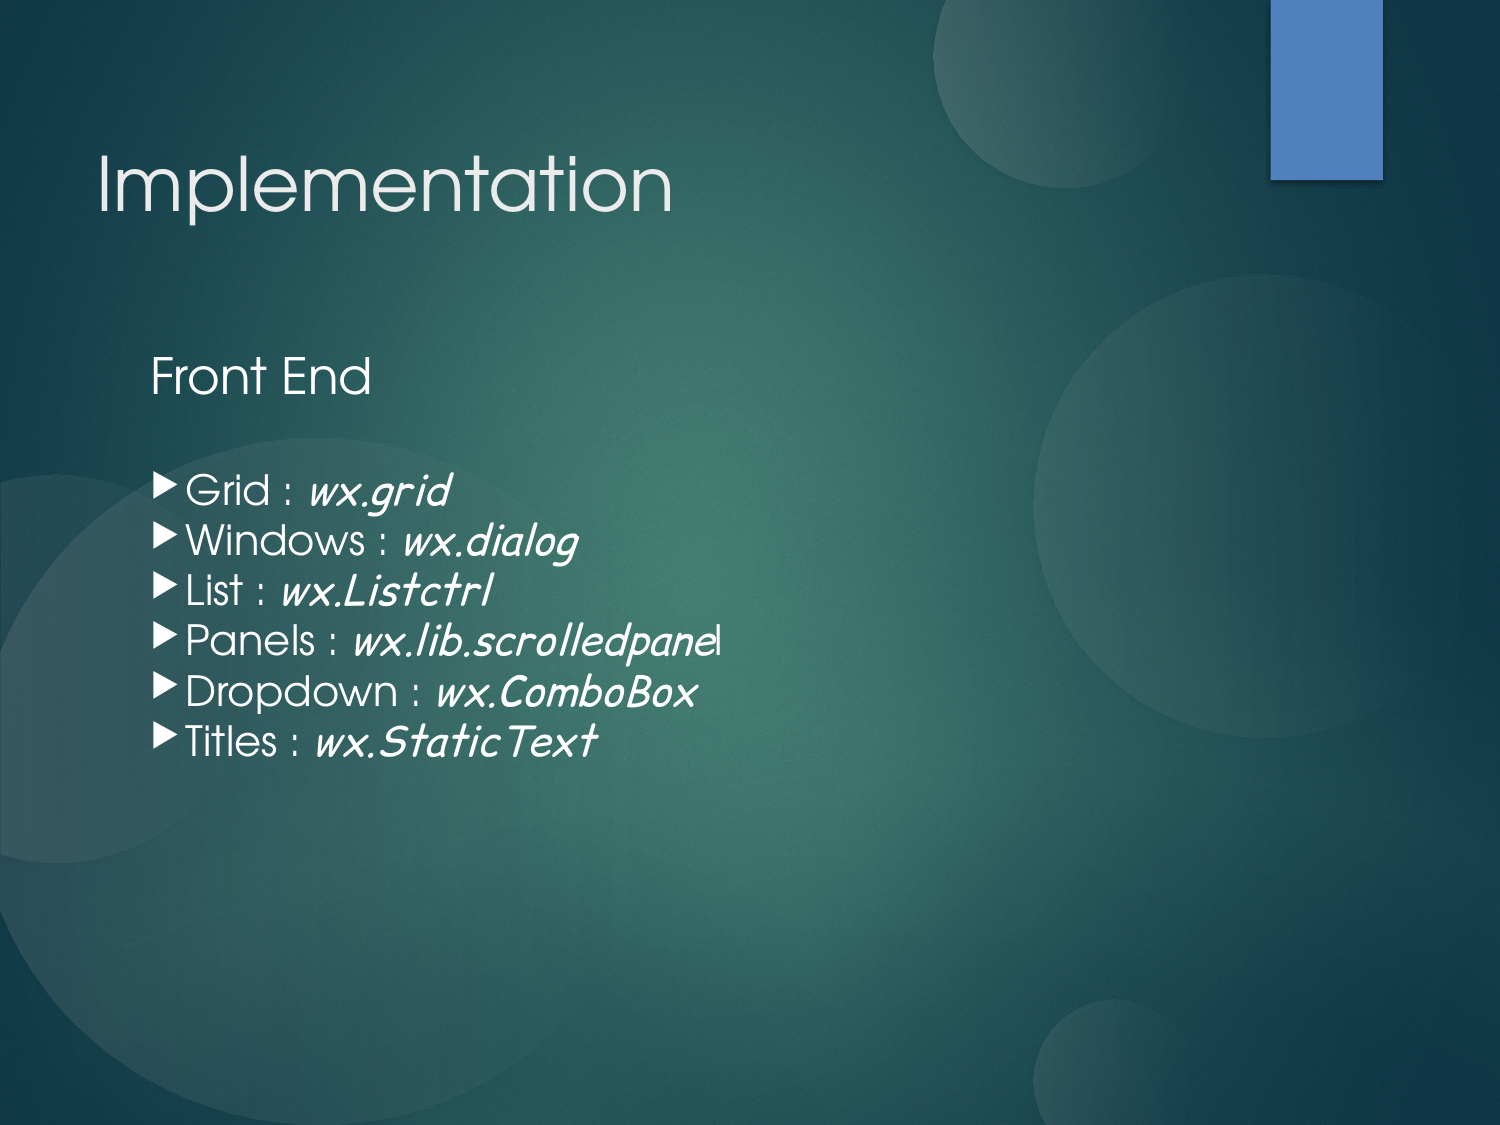

Implementation
Front End

Grid : wx.grid
Windows : wx.dialog
List : wx.Listctrl
Panels : wx.lib.scrolledpanel
Dropdown : wx.ComboBox
Titles : wx.StaticText